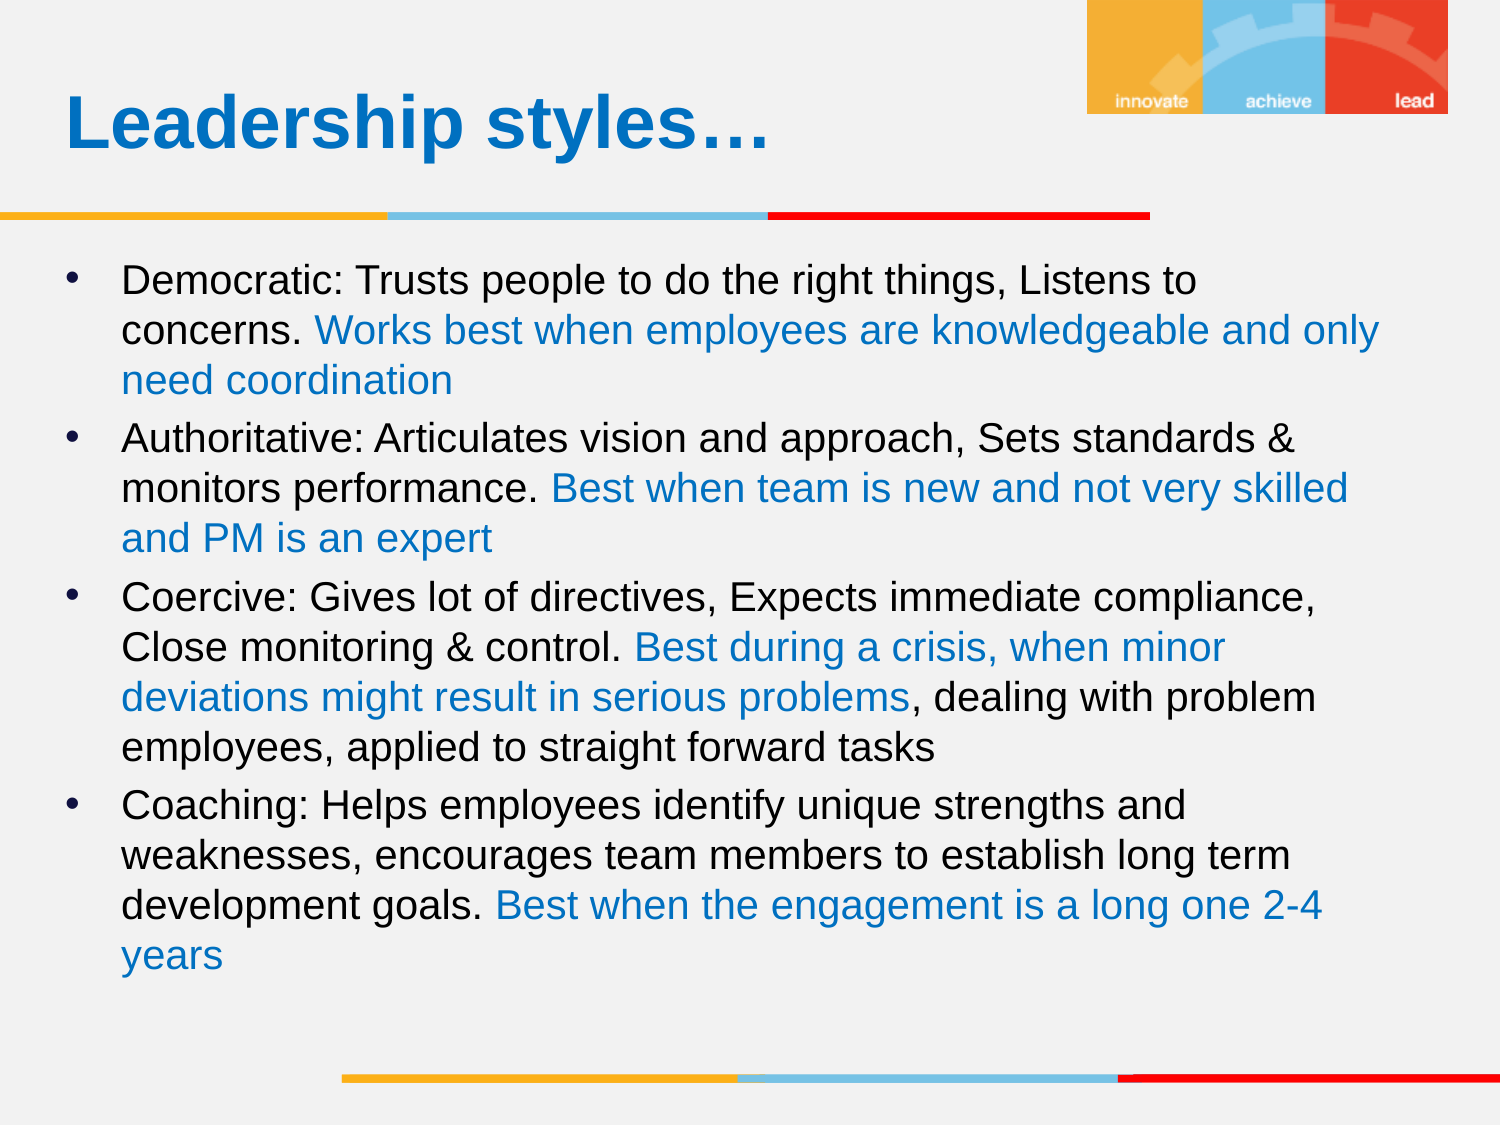

Leadership styles…
Democratic: Trusts people to do the right things, Listens to concerns. Works best when employees are knowledgeable and only need coordination
Authoritative: Articulates vision and approach, Sets standards & monitors performance. Best when team is new and not very skilled and PM is an expert
Coercive: Gives lot of directives, Expects immediate compliance, Close monitoring & control. Best during a crisis, when minor deviations might result in serious problems, dealing with problem employees, applied to straight forward tasks
Coaching: Helps employees identify unique strengths and weaknesses, encourages team members to establish long term development goals. Best when the engagement is a long one 2-4 years